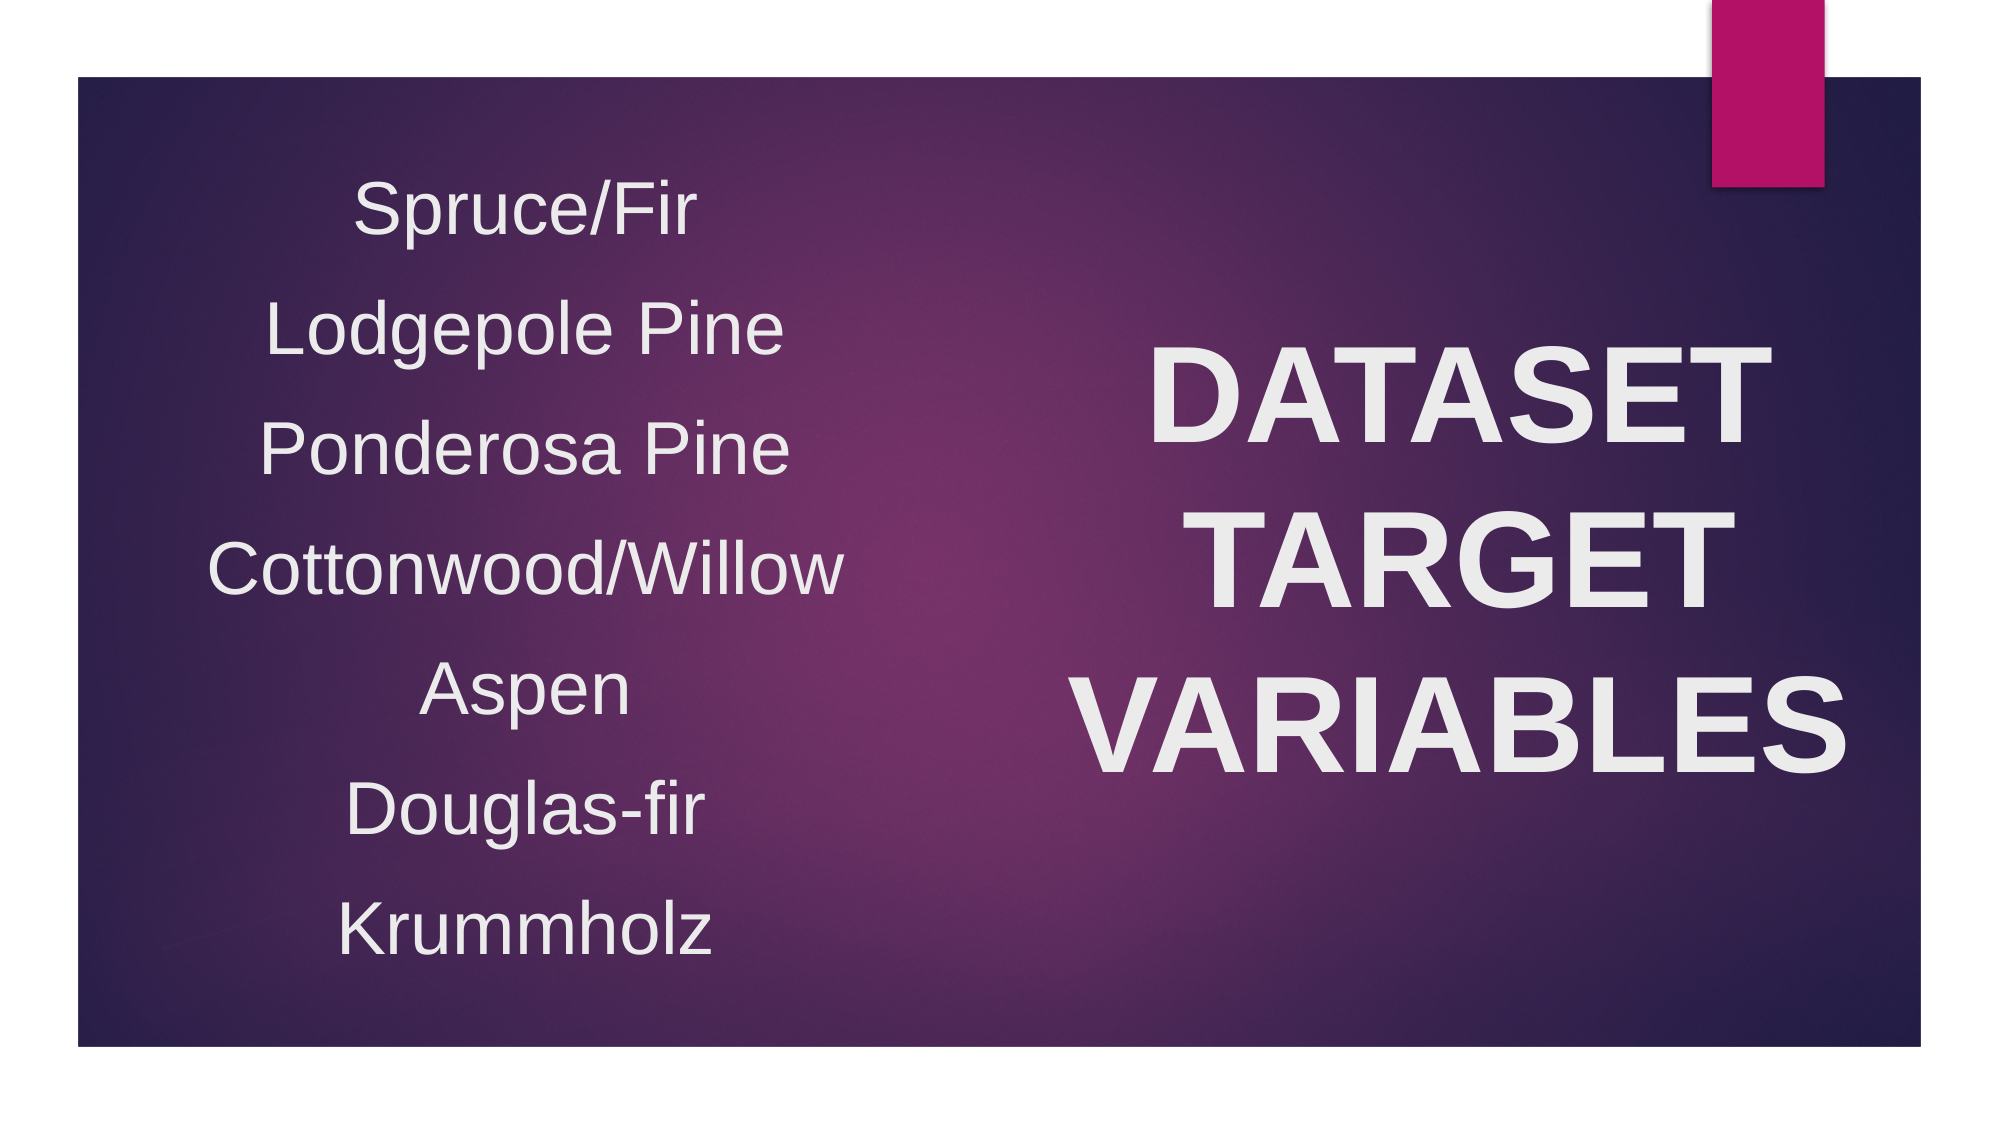

# Spruce/Fir Lodgepole Pine Ponderosa Pine Cottonwood/Willow Aspen Douglas-fir Krummholz
DATASET TARGET VARIABLES